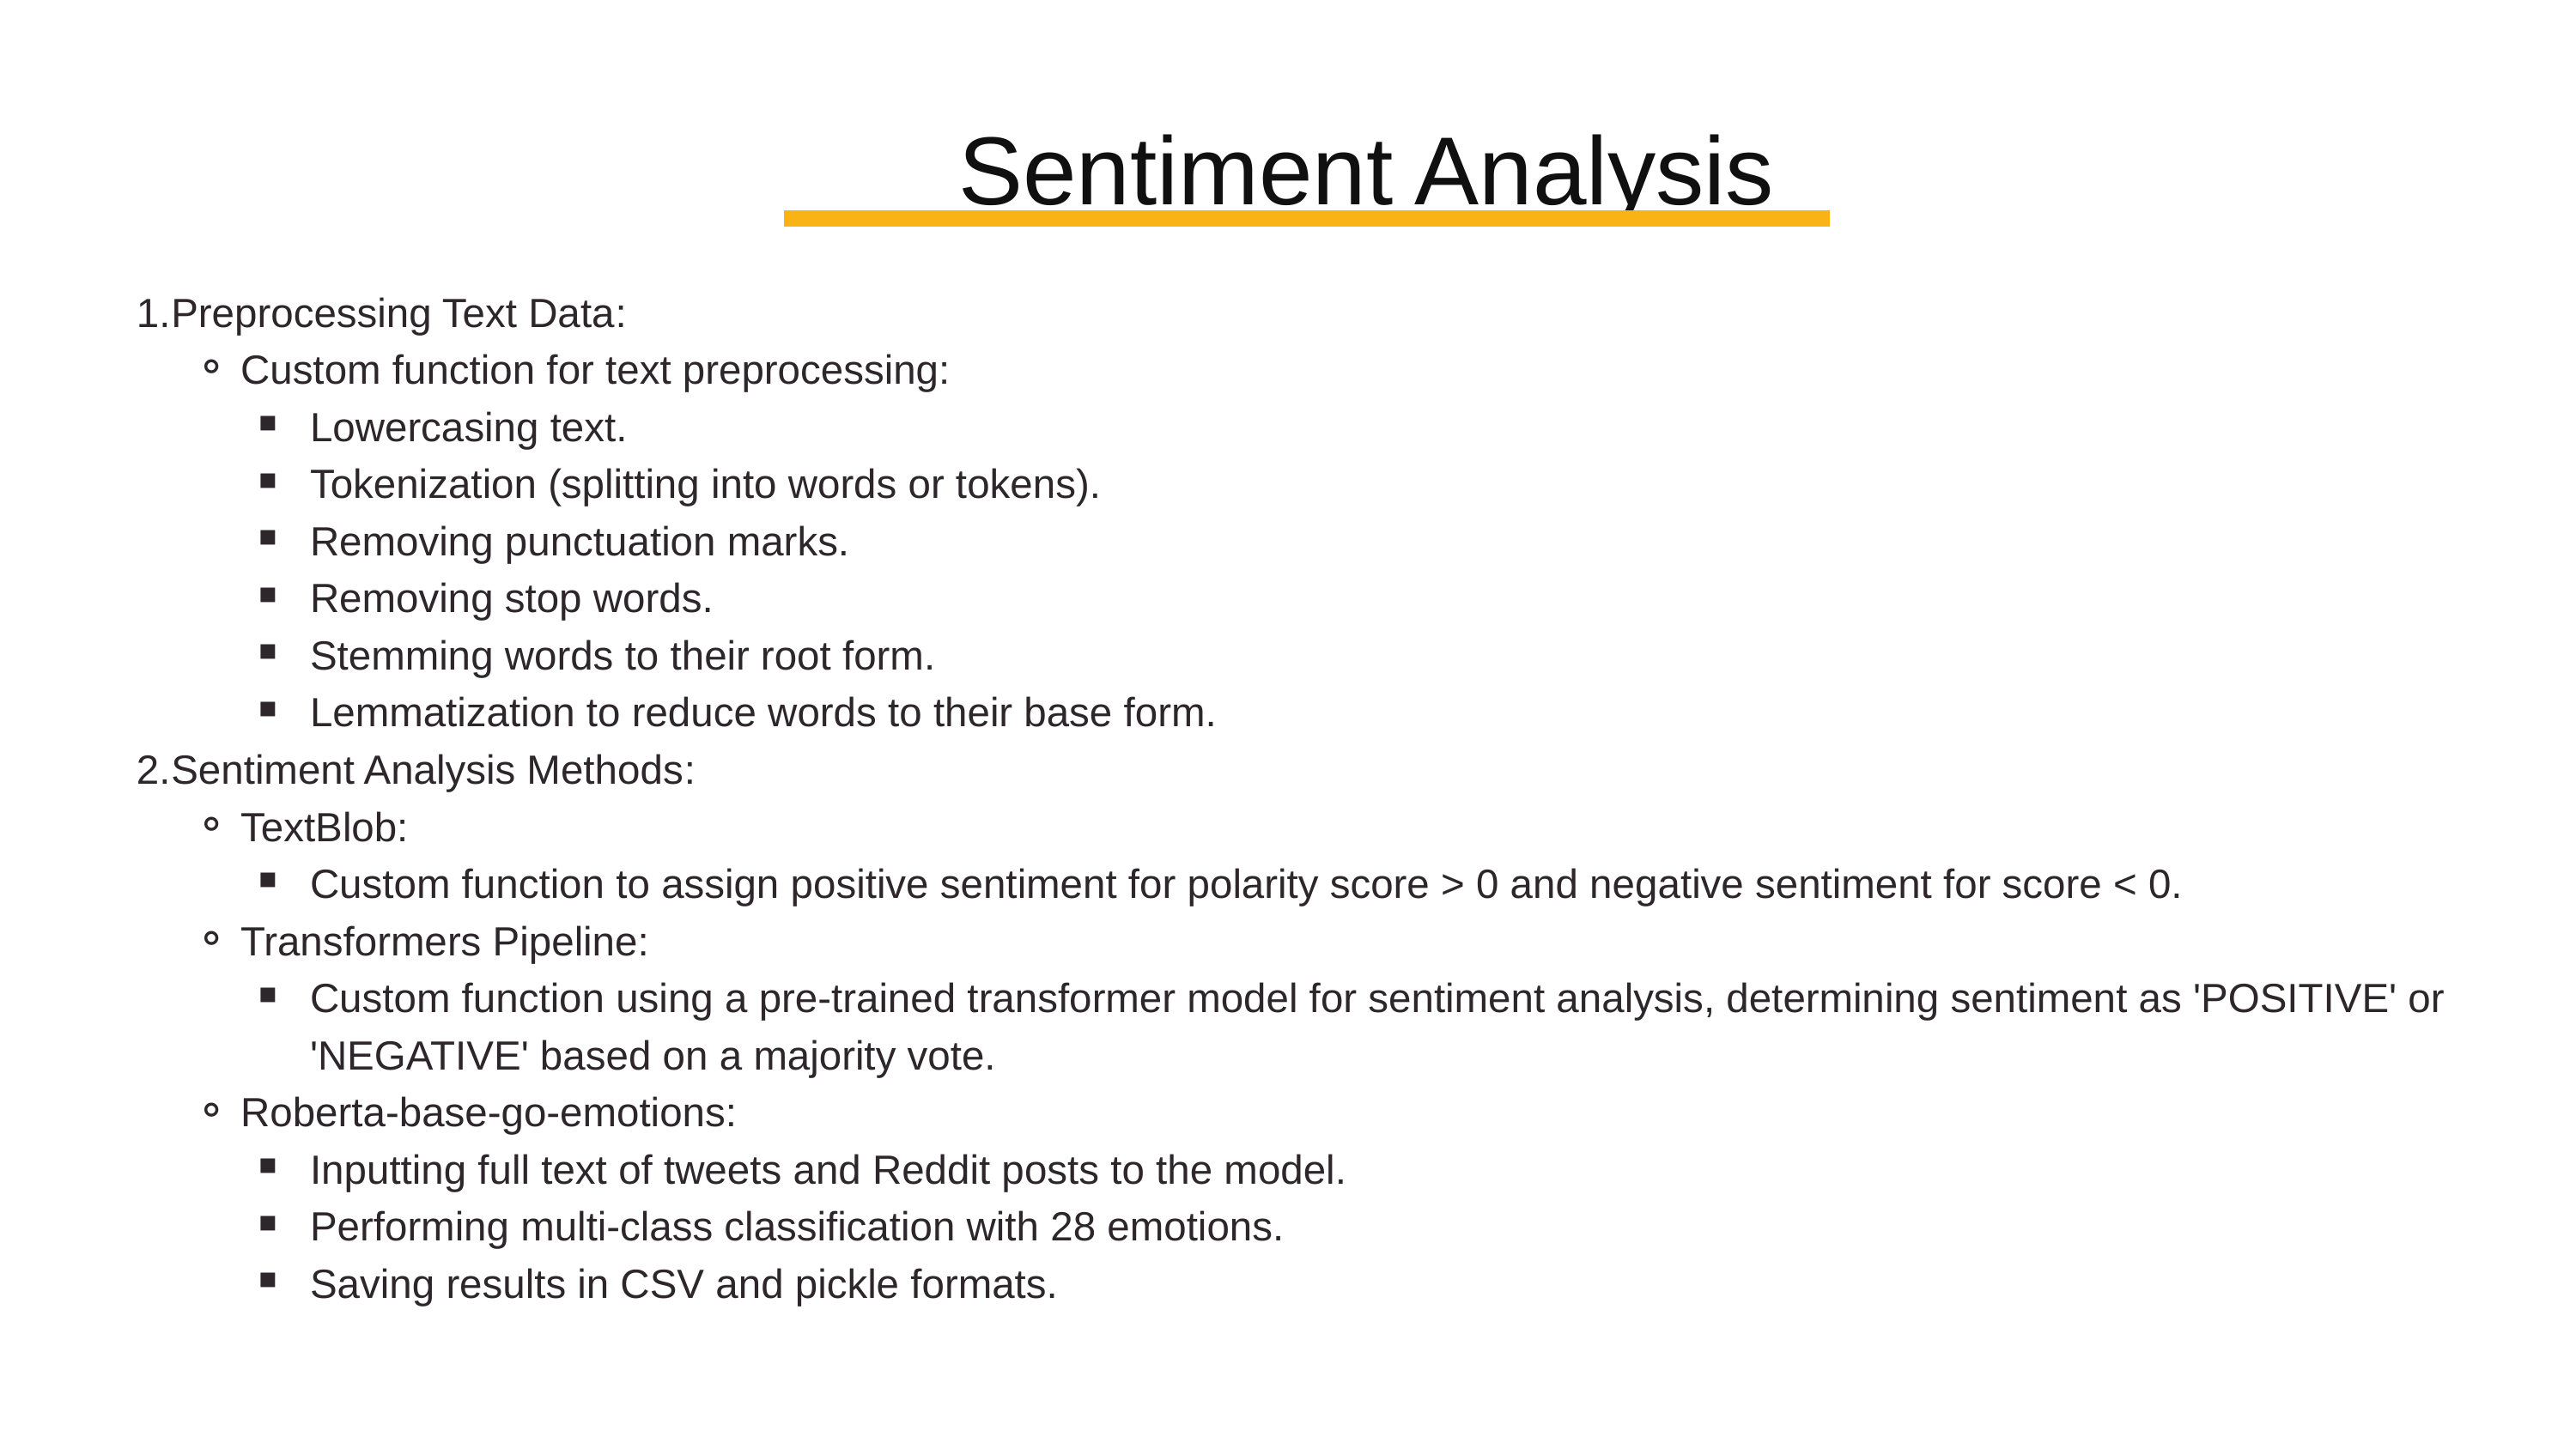

Sentiment Analysis

Preprocessing Text Data:
Custom function for text preprocessing:
Lowercasing text.
Tokenization (splitting into words or tokens).
Removing punctuation marks.
Removing stop words.
Stemming words to their root form.
Lemmatization to reduce words to their base form.
Sentiment Analysis Methods:
TextBlob:
Custom function to assign positive sentiment for polarity score > 0 and negative sentiment for score < 0.
Transformers Pipeline:
Custom function using a pre-trained transformer model for sentiment analysis, determining sentiment as 'POSITIVE' or 'NEGATIVE' based on a majority vote.
Roberta-base-go-emotions:
Inputting full text of tweets and Reddit posts to the model.
Performing multi-class classification with 28 emotions.
Saving results in CSV and pickle formats.